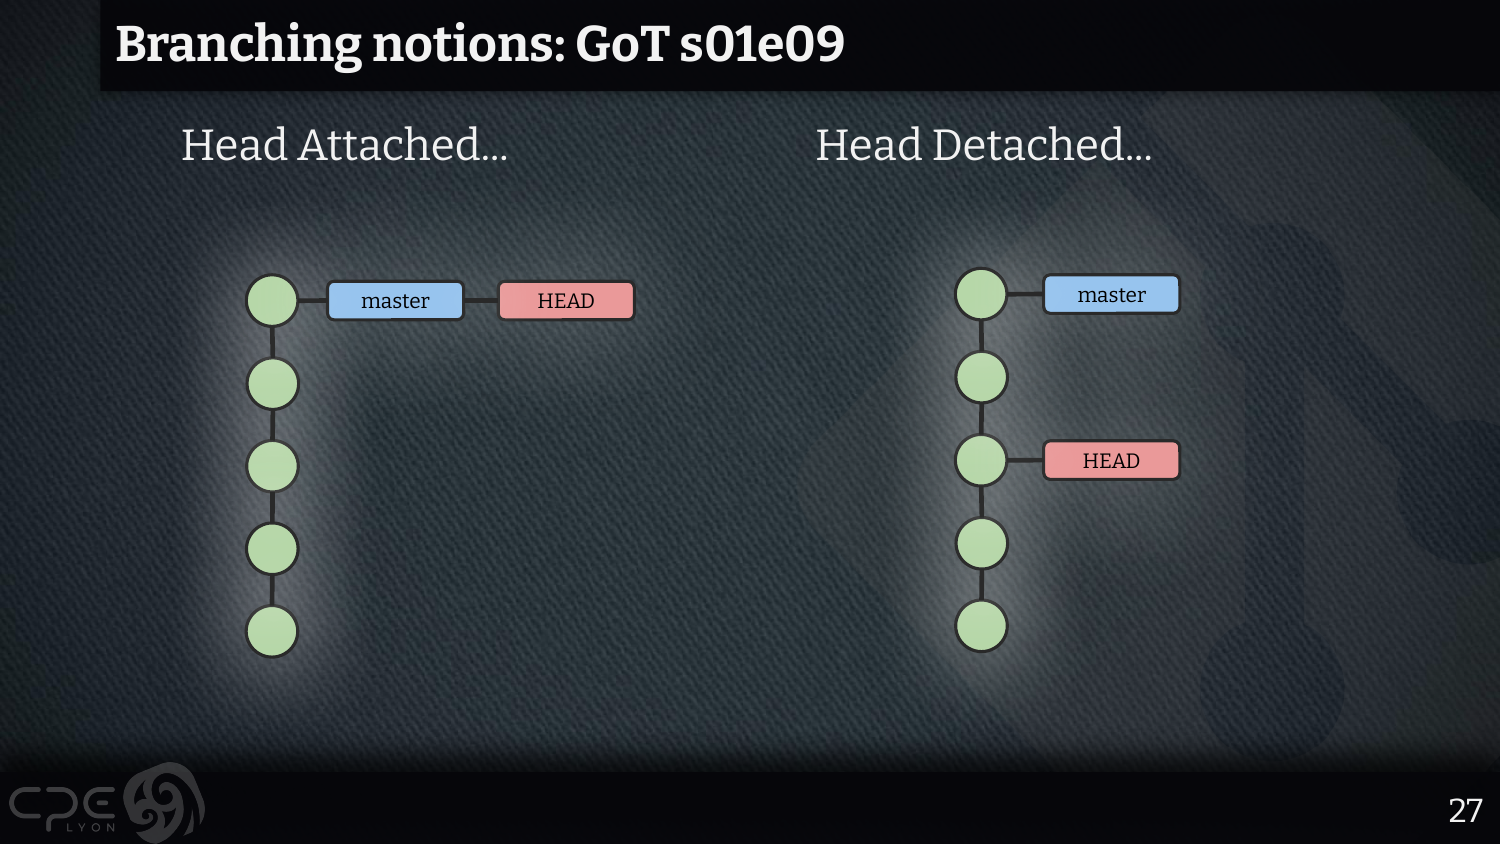

# Branching notions: GoT s01e09
Head Attached...
Head Detached...

master
master
HEAD

HEAD